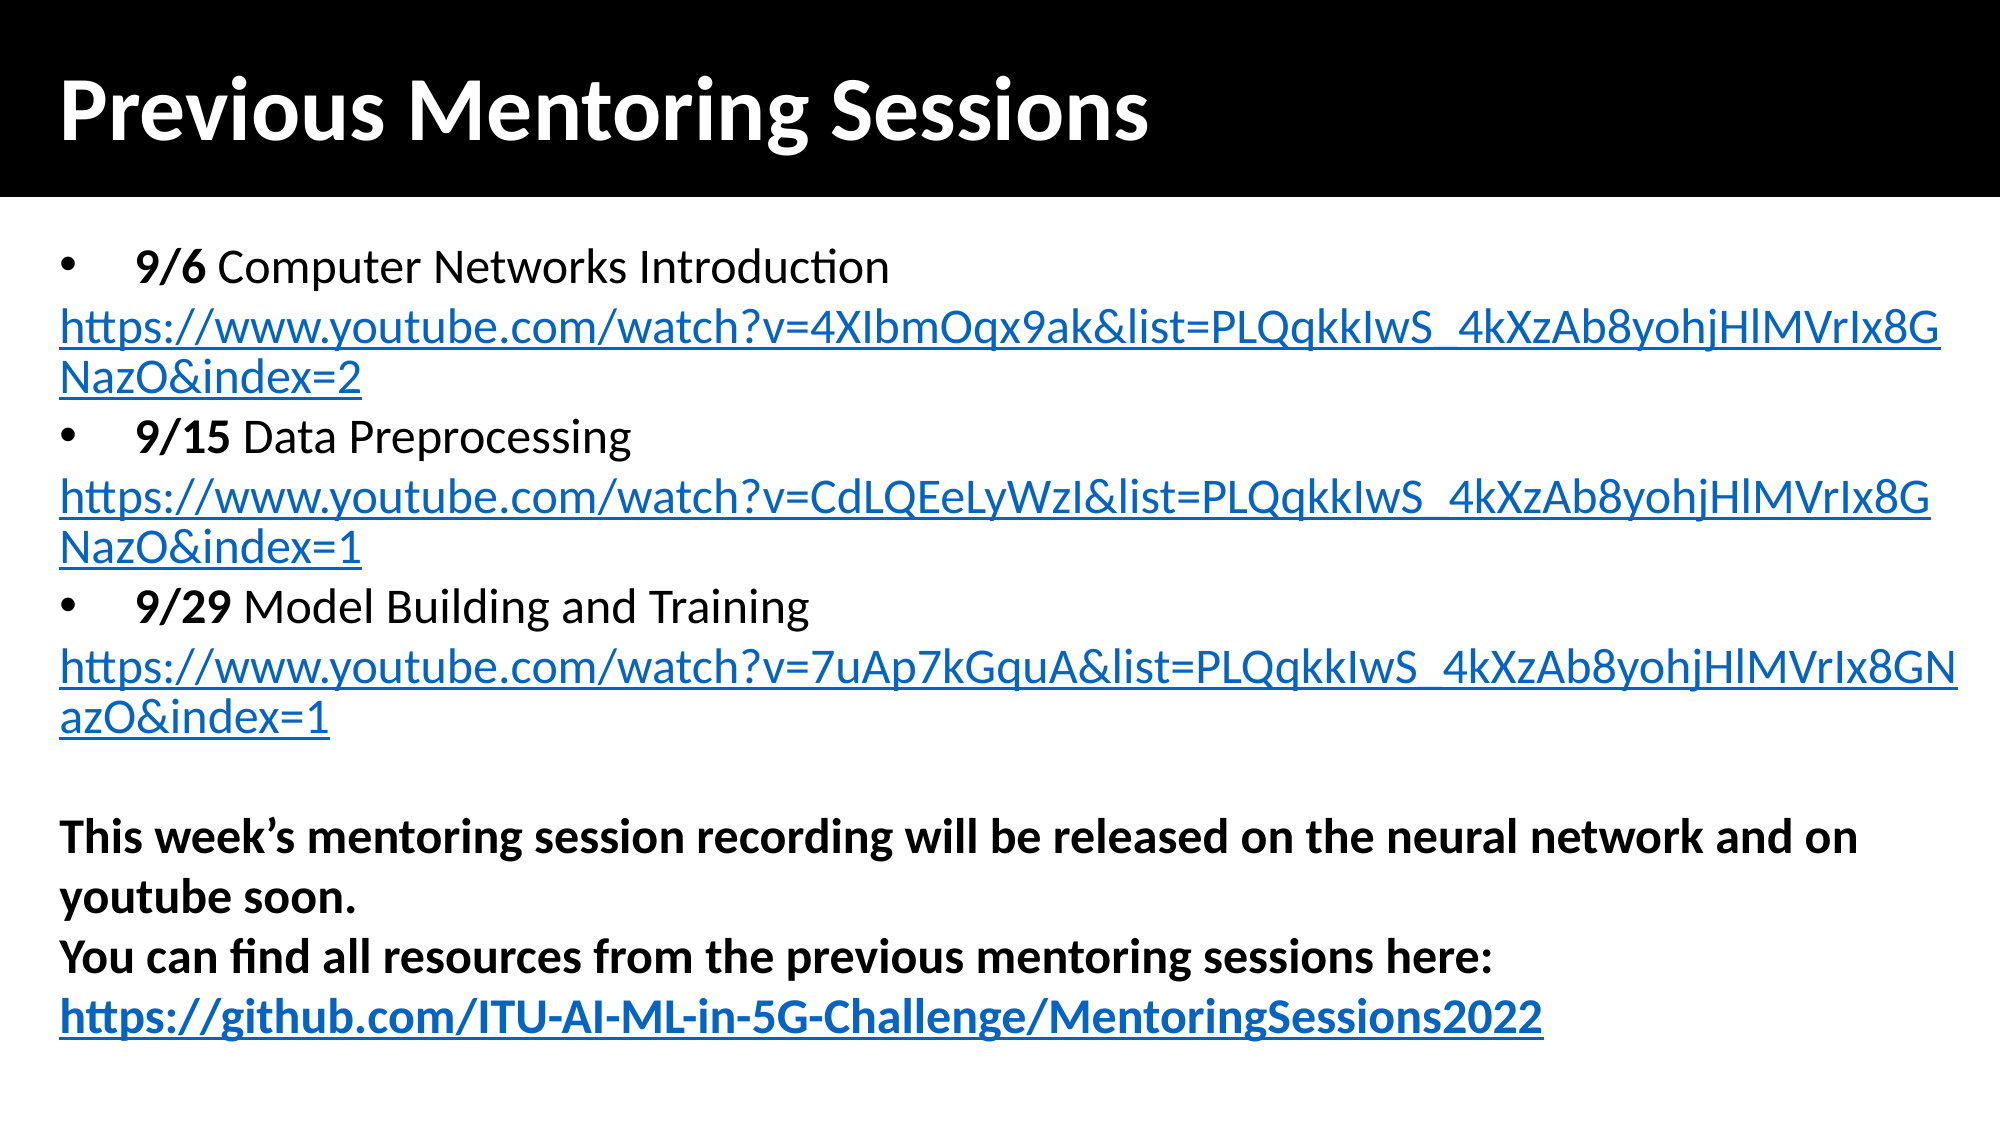

Previous Mentoring Sessions
9/6 Computer Networks Introduction
https://www.youtube.com/watch?v=4XIbmOqx9ak&list=PLQqkkIwS_4kXzAb8yohjHlMVrIx8GNazO&index=2
9/15 Data Preprocessing
https://www.youtube.com/watch?v=CdLQEeLyWzI&list=PLQqkkIwS_4kXzAb8yohjHlMVrIx8GNazO&index=1
9/29 Model Building and Training
https://www.youtube.com/watch?v=7uAp7kGquA&list=PLQqkkIwS_4kXzAb8yohjHlMVrIx8GNazO&index=1

This week’s mentoring session recording will be released on the neural network and on youtube soon.
You can find all resources from the previous mentoring sessions here: https://github.com/ITU-AI-ML-in-5G-Challenge/MentoringSessions2022